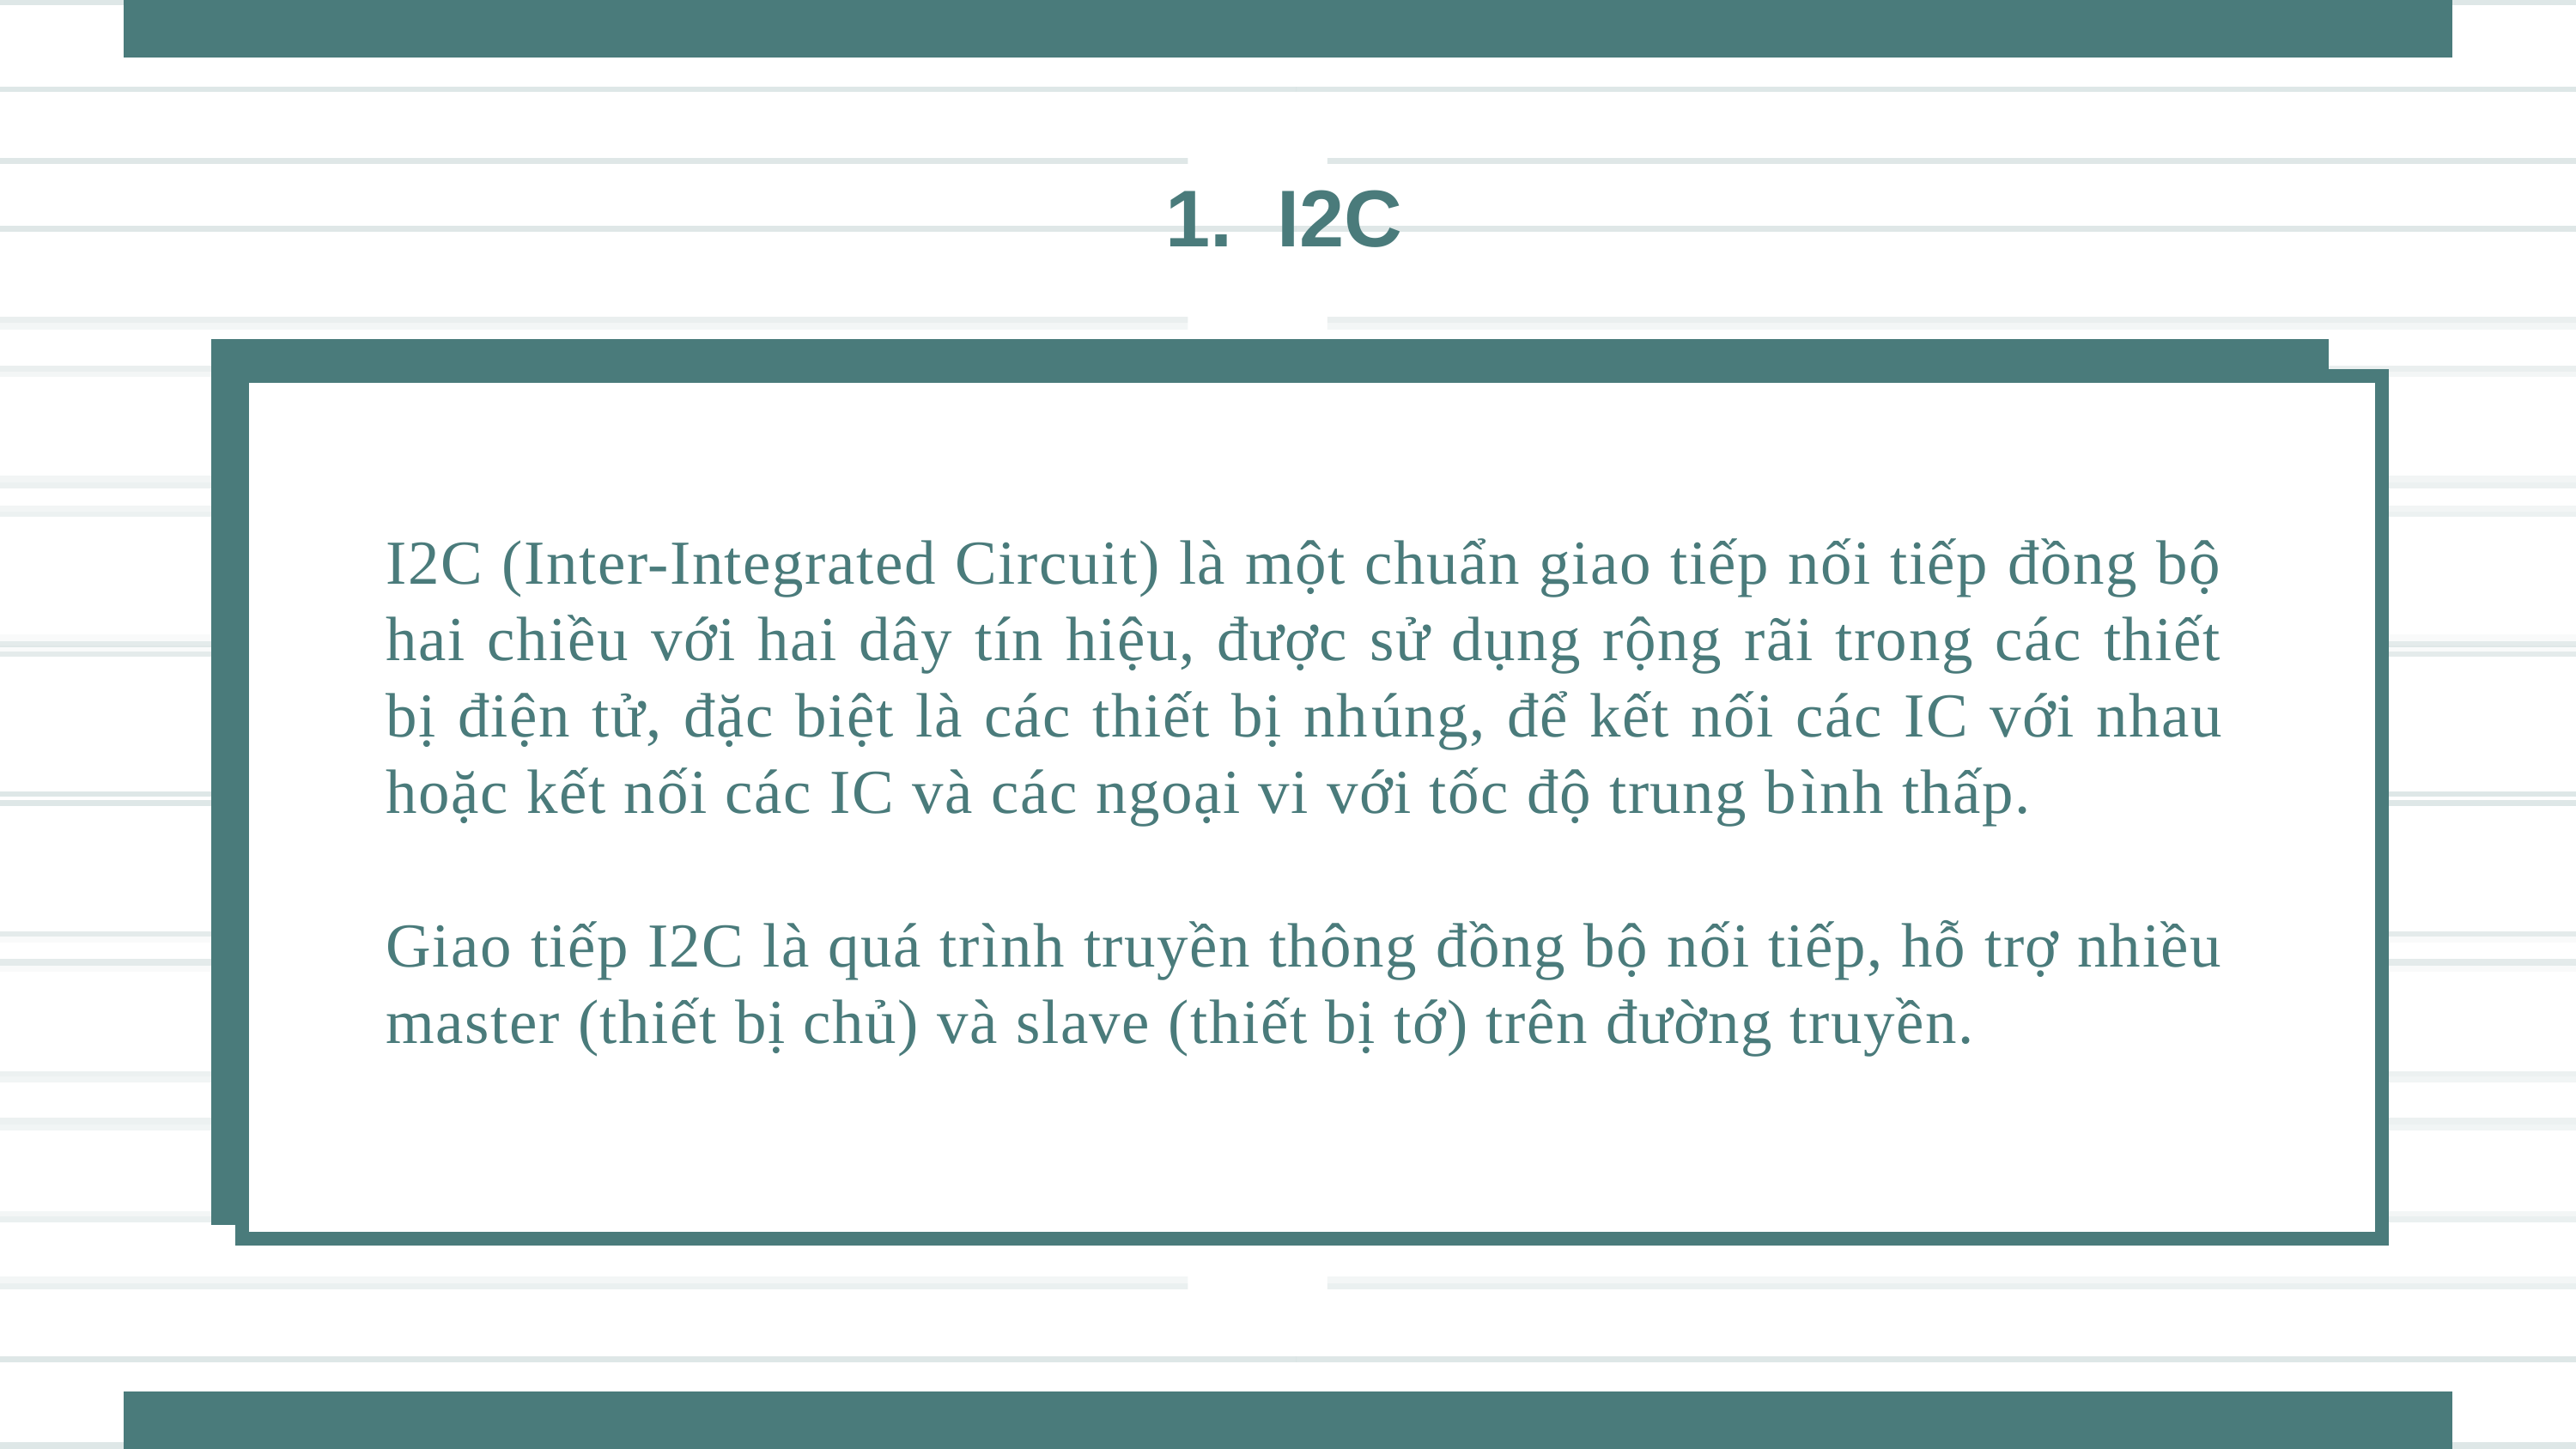

1.  I2C

I2C (Inter-Integrated Circuit) là một chuẩn giao tiếp nối tiếp đồng bộ hai chiều với hai dây tín hiệu, được sử dụng rộng rãi trong các thiết bị điện tử, đặc biệt là các thiết bị nhúng, để kết nối các IC với nhau hoặc kết nối các IC và các ngoại vi với tốc độ trung bình thấp.

Giao tiếp I2C là quá trình truyền thông đồng bộ nối tiếp, hỗ trợ nhiều master (thiết bị chủ) và slave (thiết bị tớ) trên đường truyền.